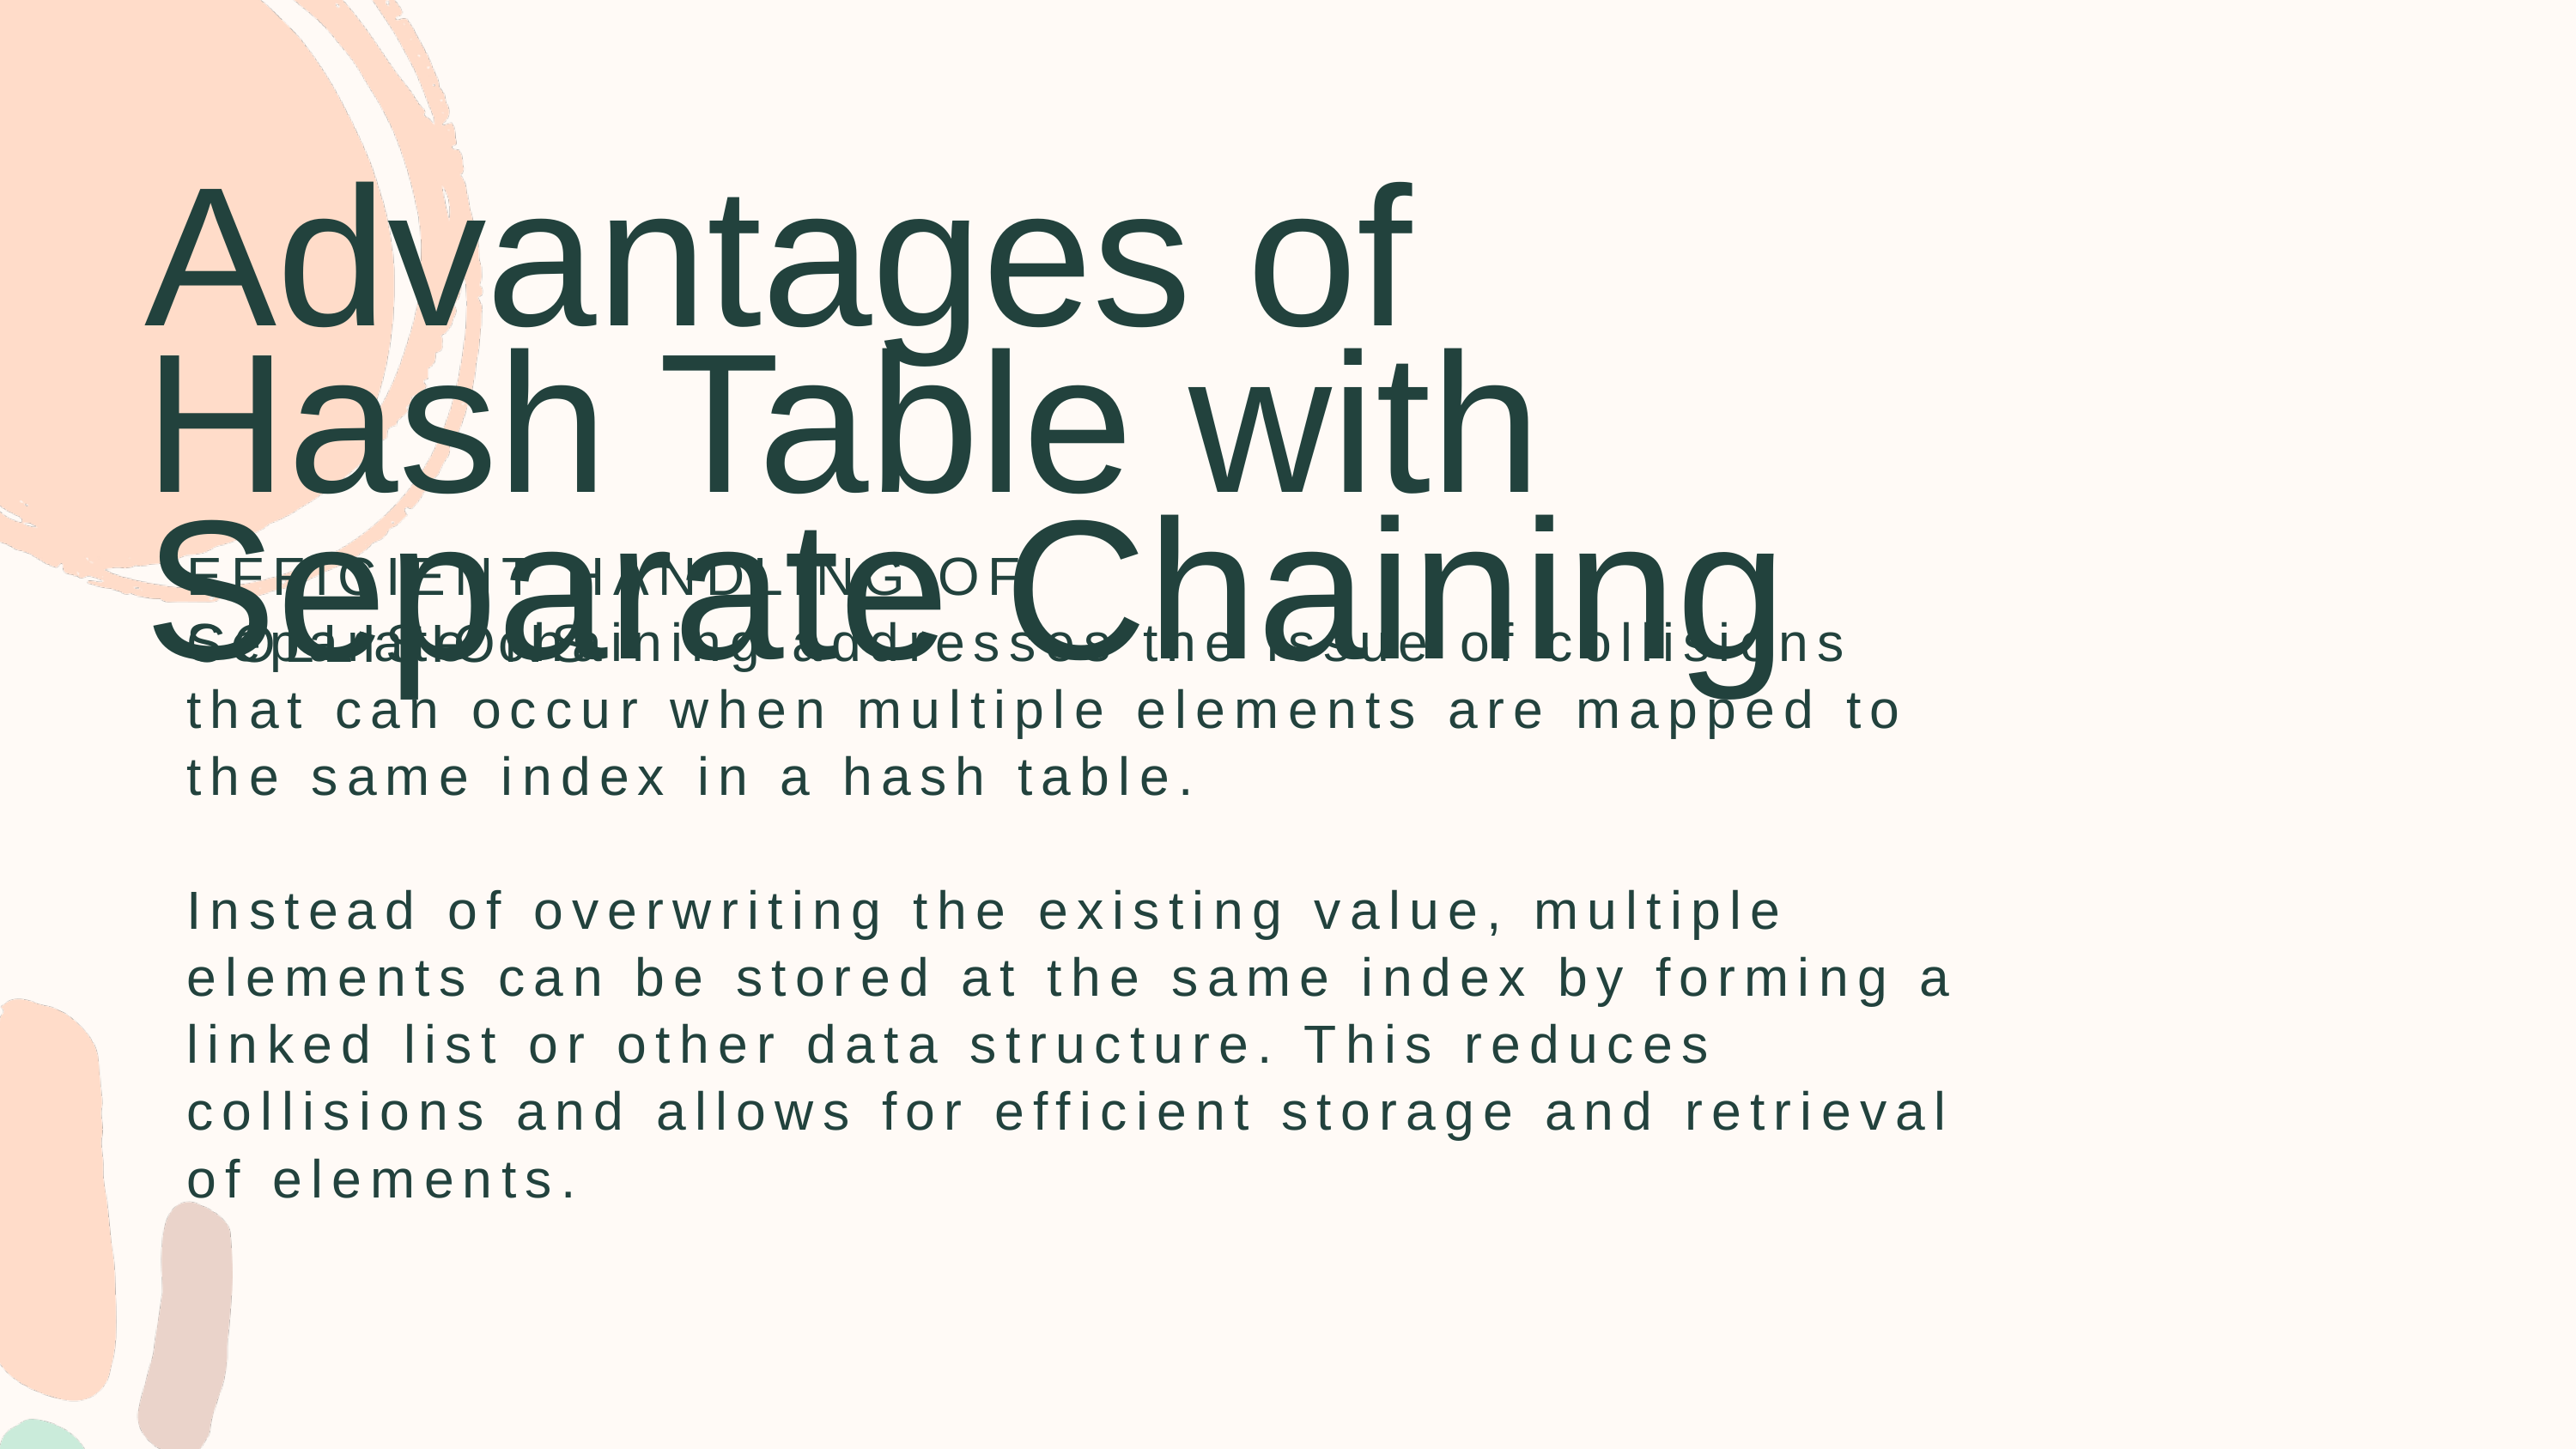

Advantages of Hash Table with Separate Chaining
EFFICIENT HANDLING OF COLLISIONS
Separate chaining addresses the issue of collisions that can occur when multiple elements are mapped to the same index in a hash table.

Instead of overwriting the existing value, multiple elements can be stored at the same index by forming a linked list or other data structure. This reduces collisions and allows for efficient storage and retrieval of elements.